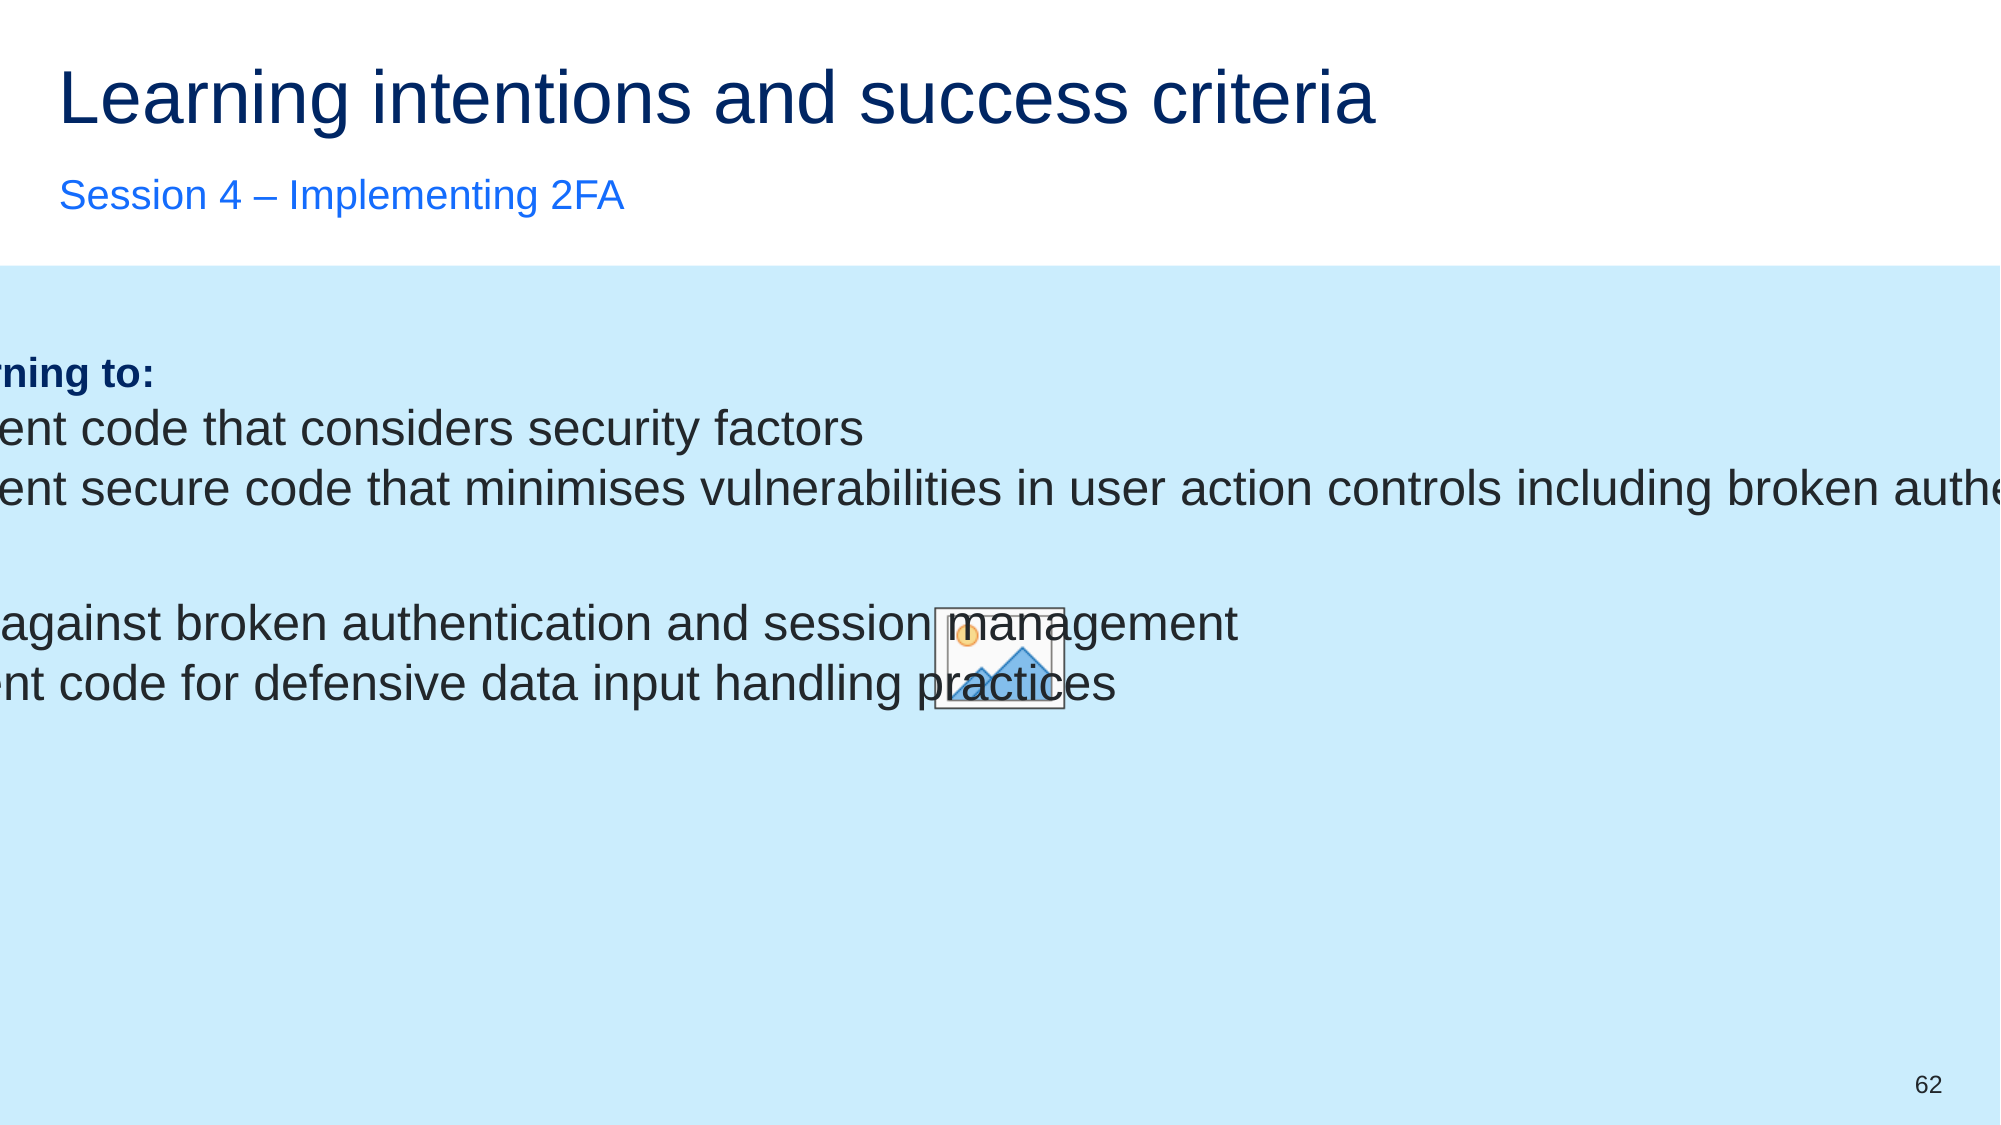

# Learning intentions and success criteria
Session 4 – Implementing 2FA
We are learning to:
implement code that considers security factors
implement secure code that minimises vulnerabilities in user action controls including broken authentication
We can:
 Mitigate against broken authentication and session management
 Implement code for defensive data input handling practices

62